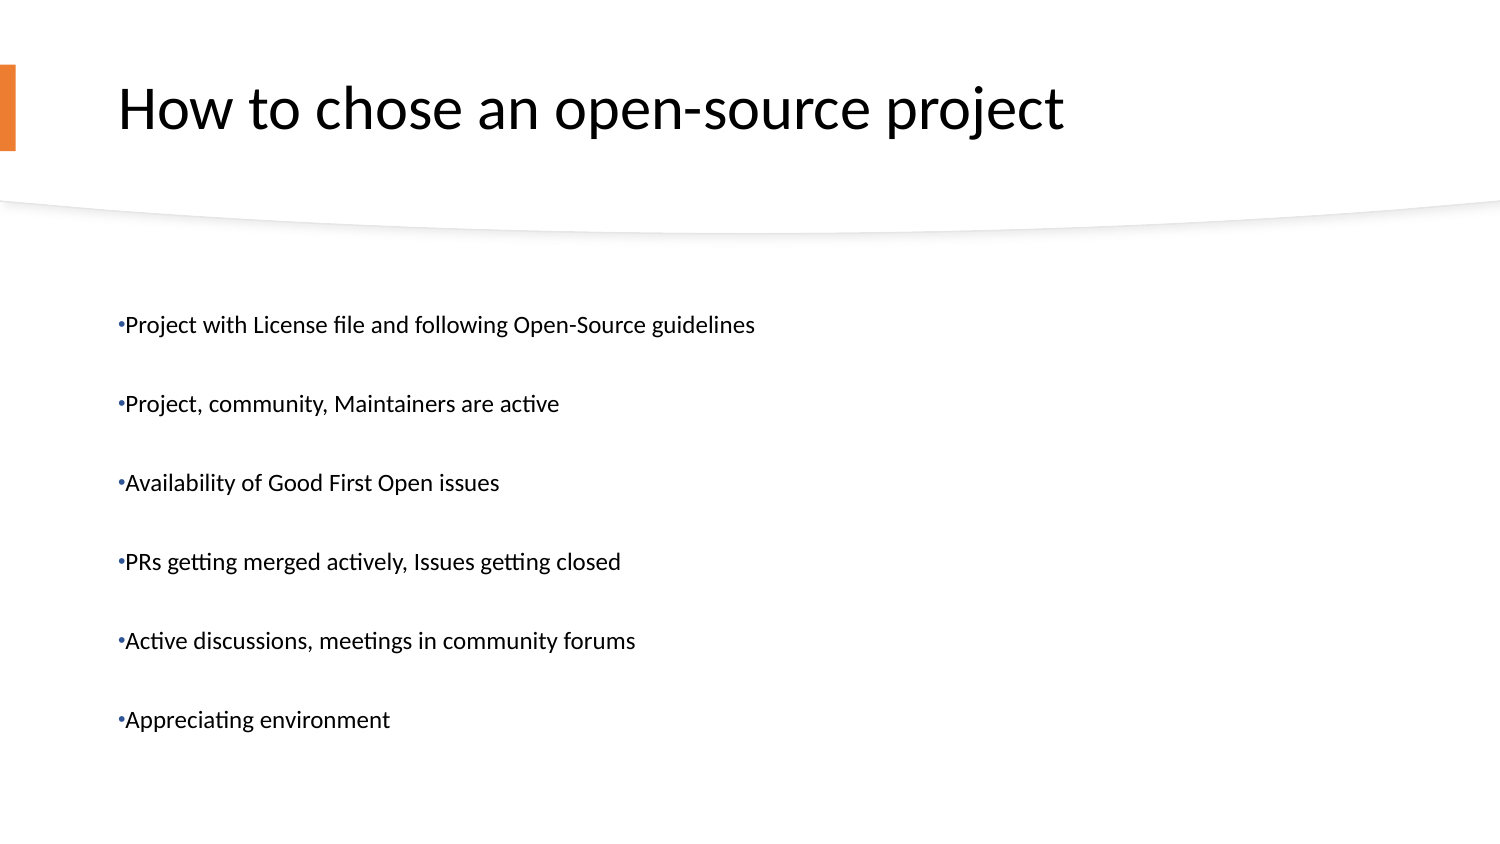

# How to chose an open-source project

Project with License file and following Open-Source guidelines

Project, community, Maintainers are active

Availability of Good First Open issues

PRs getting merged actively, Issues getting closed

Active discussions, meetings in community forums

Appreciating environment